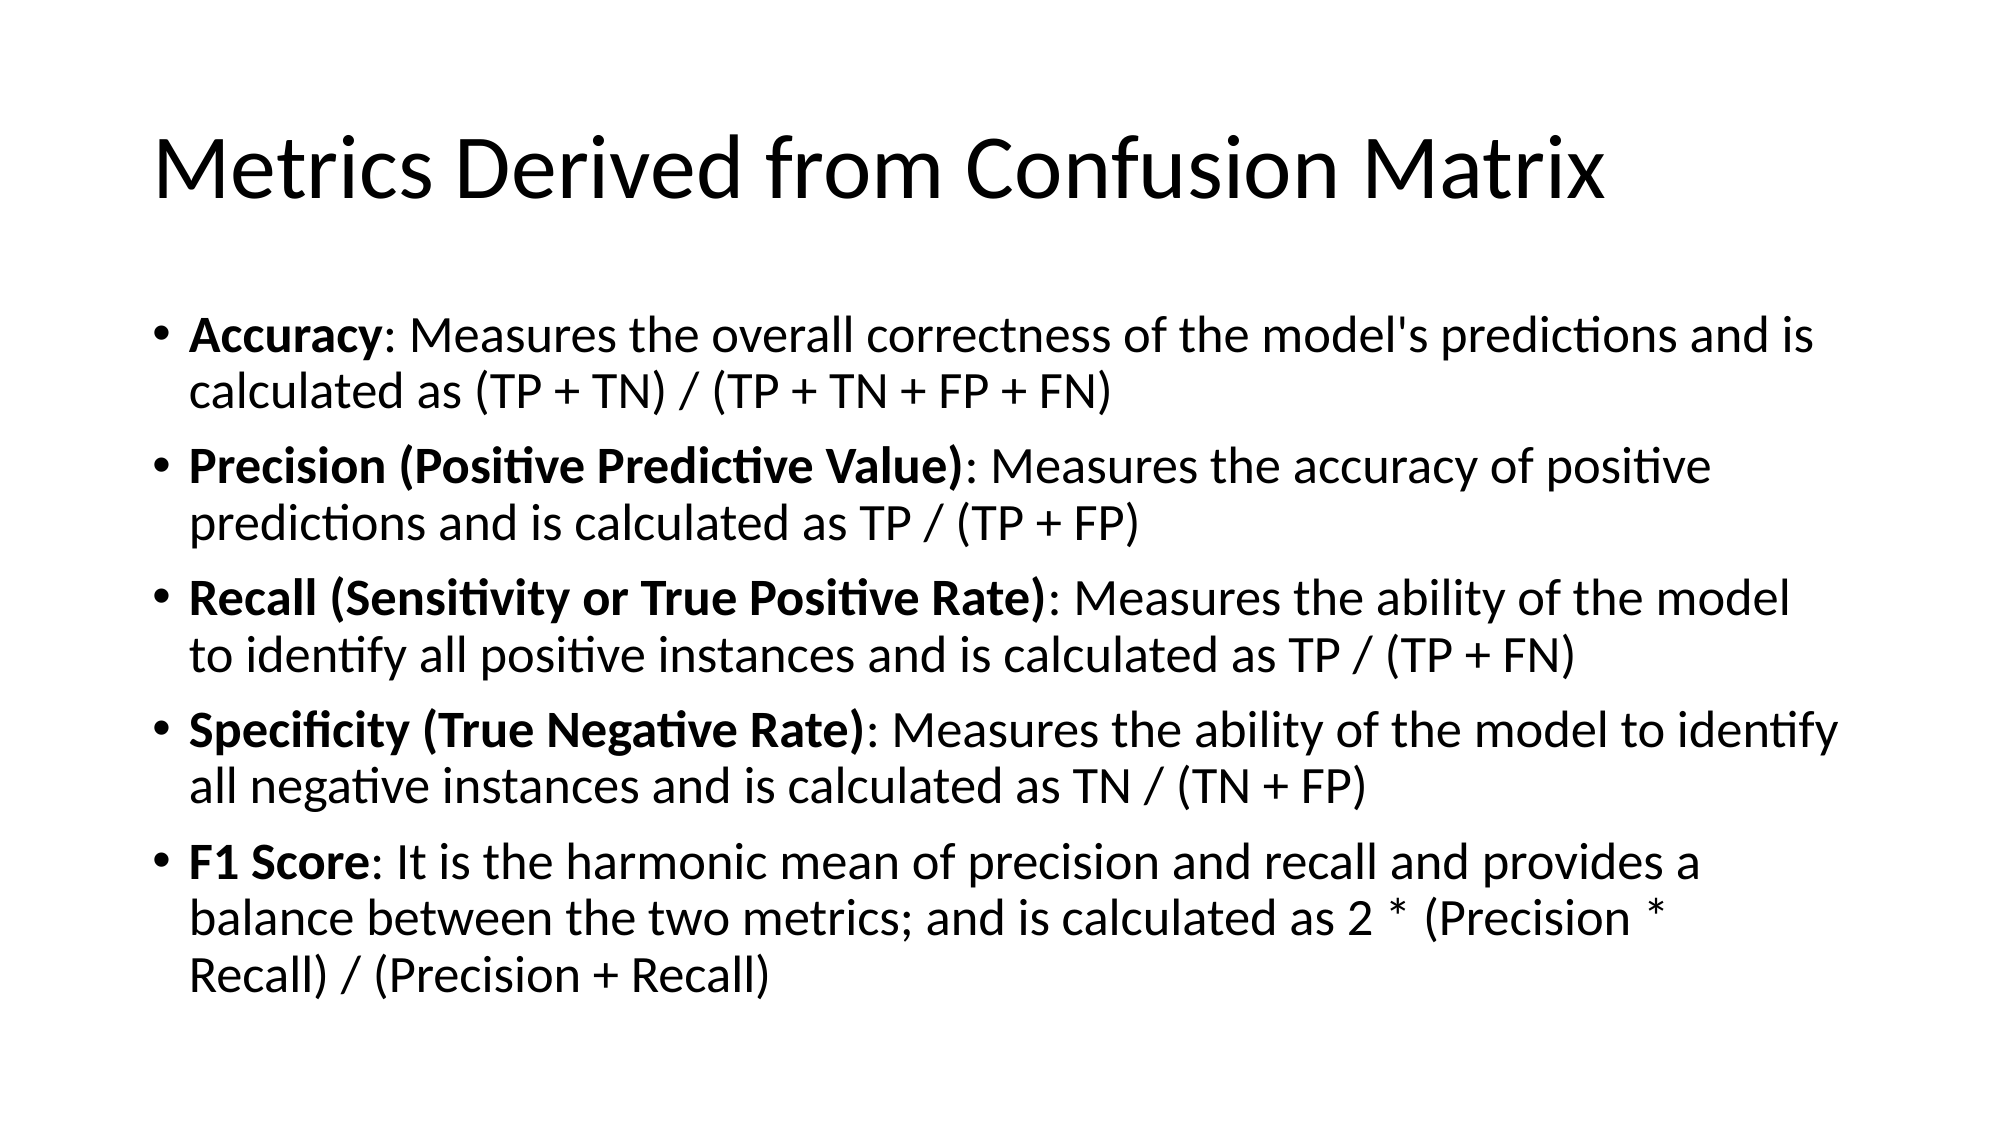

# Metrics Derived from Confusion Matrix
Accuracy: Measures the overall correctness of the model's predictions and is calculated as (TP + TN) / (TP + TN + FP + FN)
Precision (Positive Predictive Value): Measures the accuracy of positive predictions and is calculated as TP / (TP + FP)
Recall (Sensitivity or True Positive Rate): Measures the ability of the model to identify all positive instances and is calculated as TP / (TP + FN)
Specificity (True Negative Rate): Measures the ability of the model to identify all negative instances and is calculated as TN / (TN + FP)
F1 Score: It is the harmonic mean of precision and recall and provides a balance between the two metrics; and is calculated as 2 * (Precision * Recall) / (Precision + Recall)